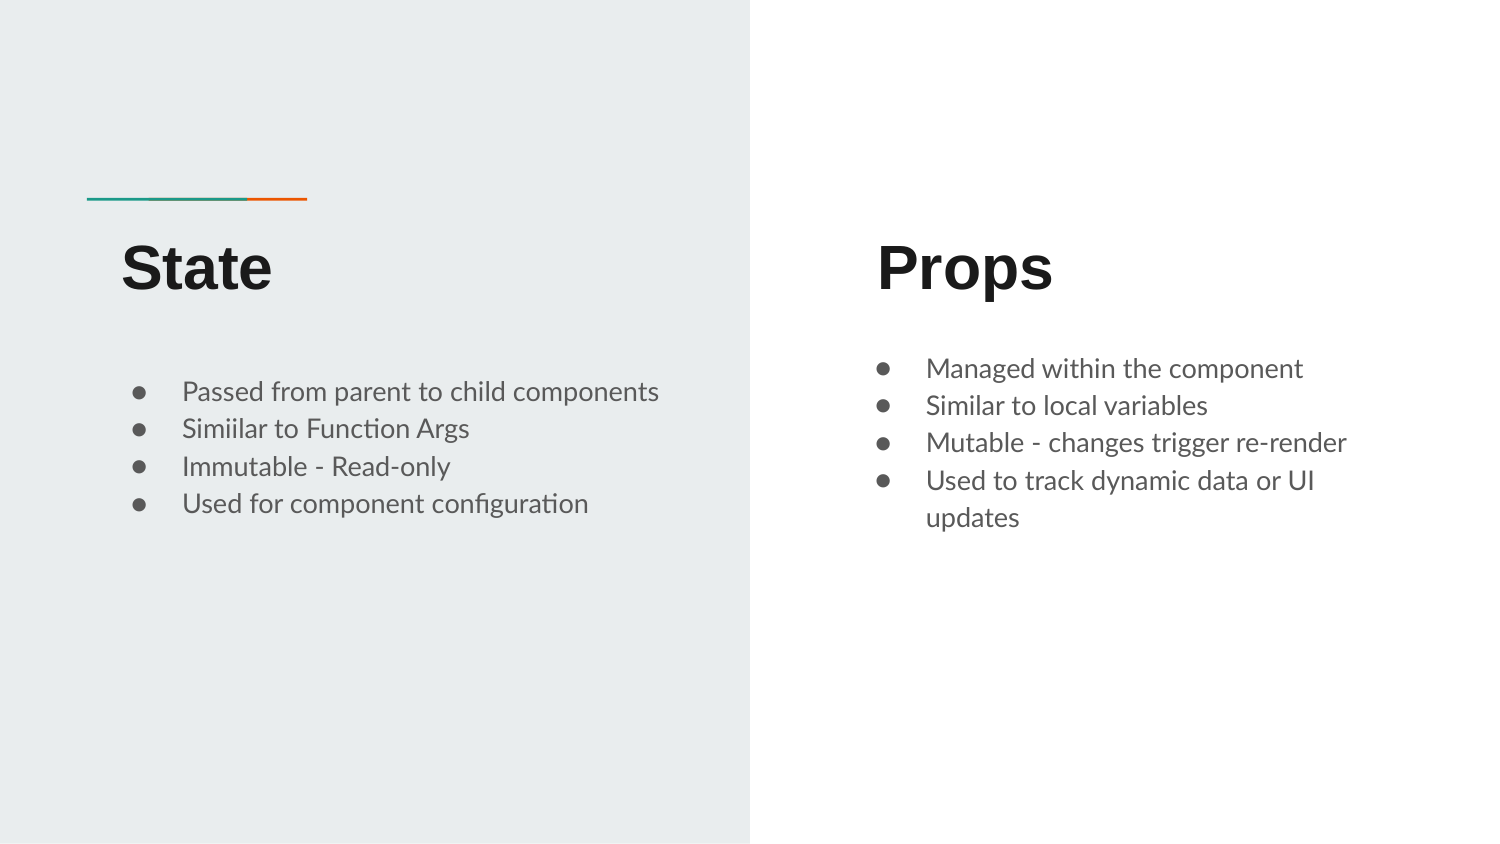

# State
Props
Managed within the component
Similar to local variables
Mutable - changes trigger re-render
Used to track dynamic data or UI updates
Passed from parent to child components
Simiilar to Function Args
Immutable - Read-only
Used for component configuration